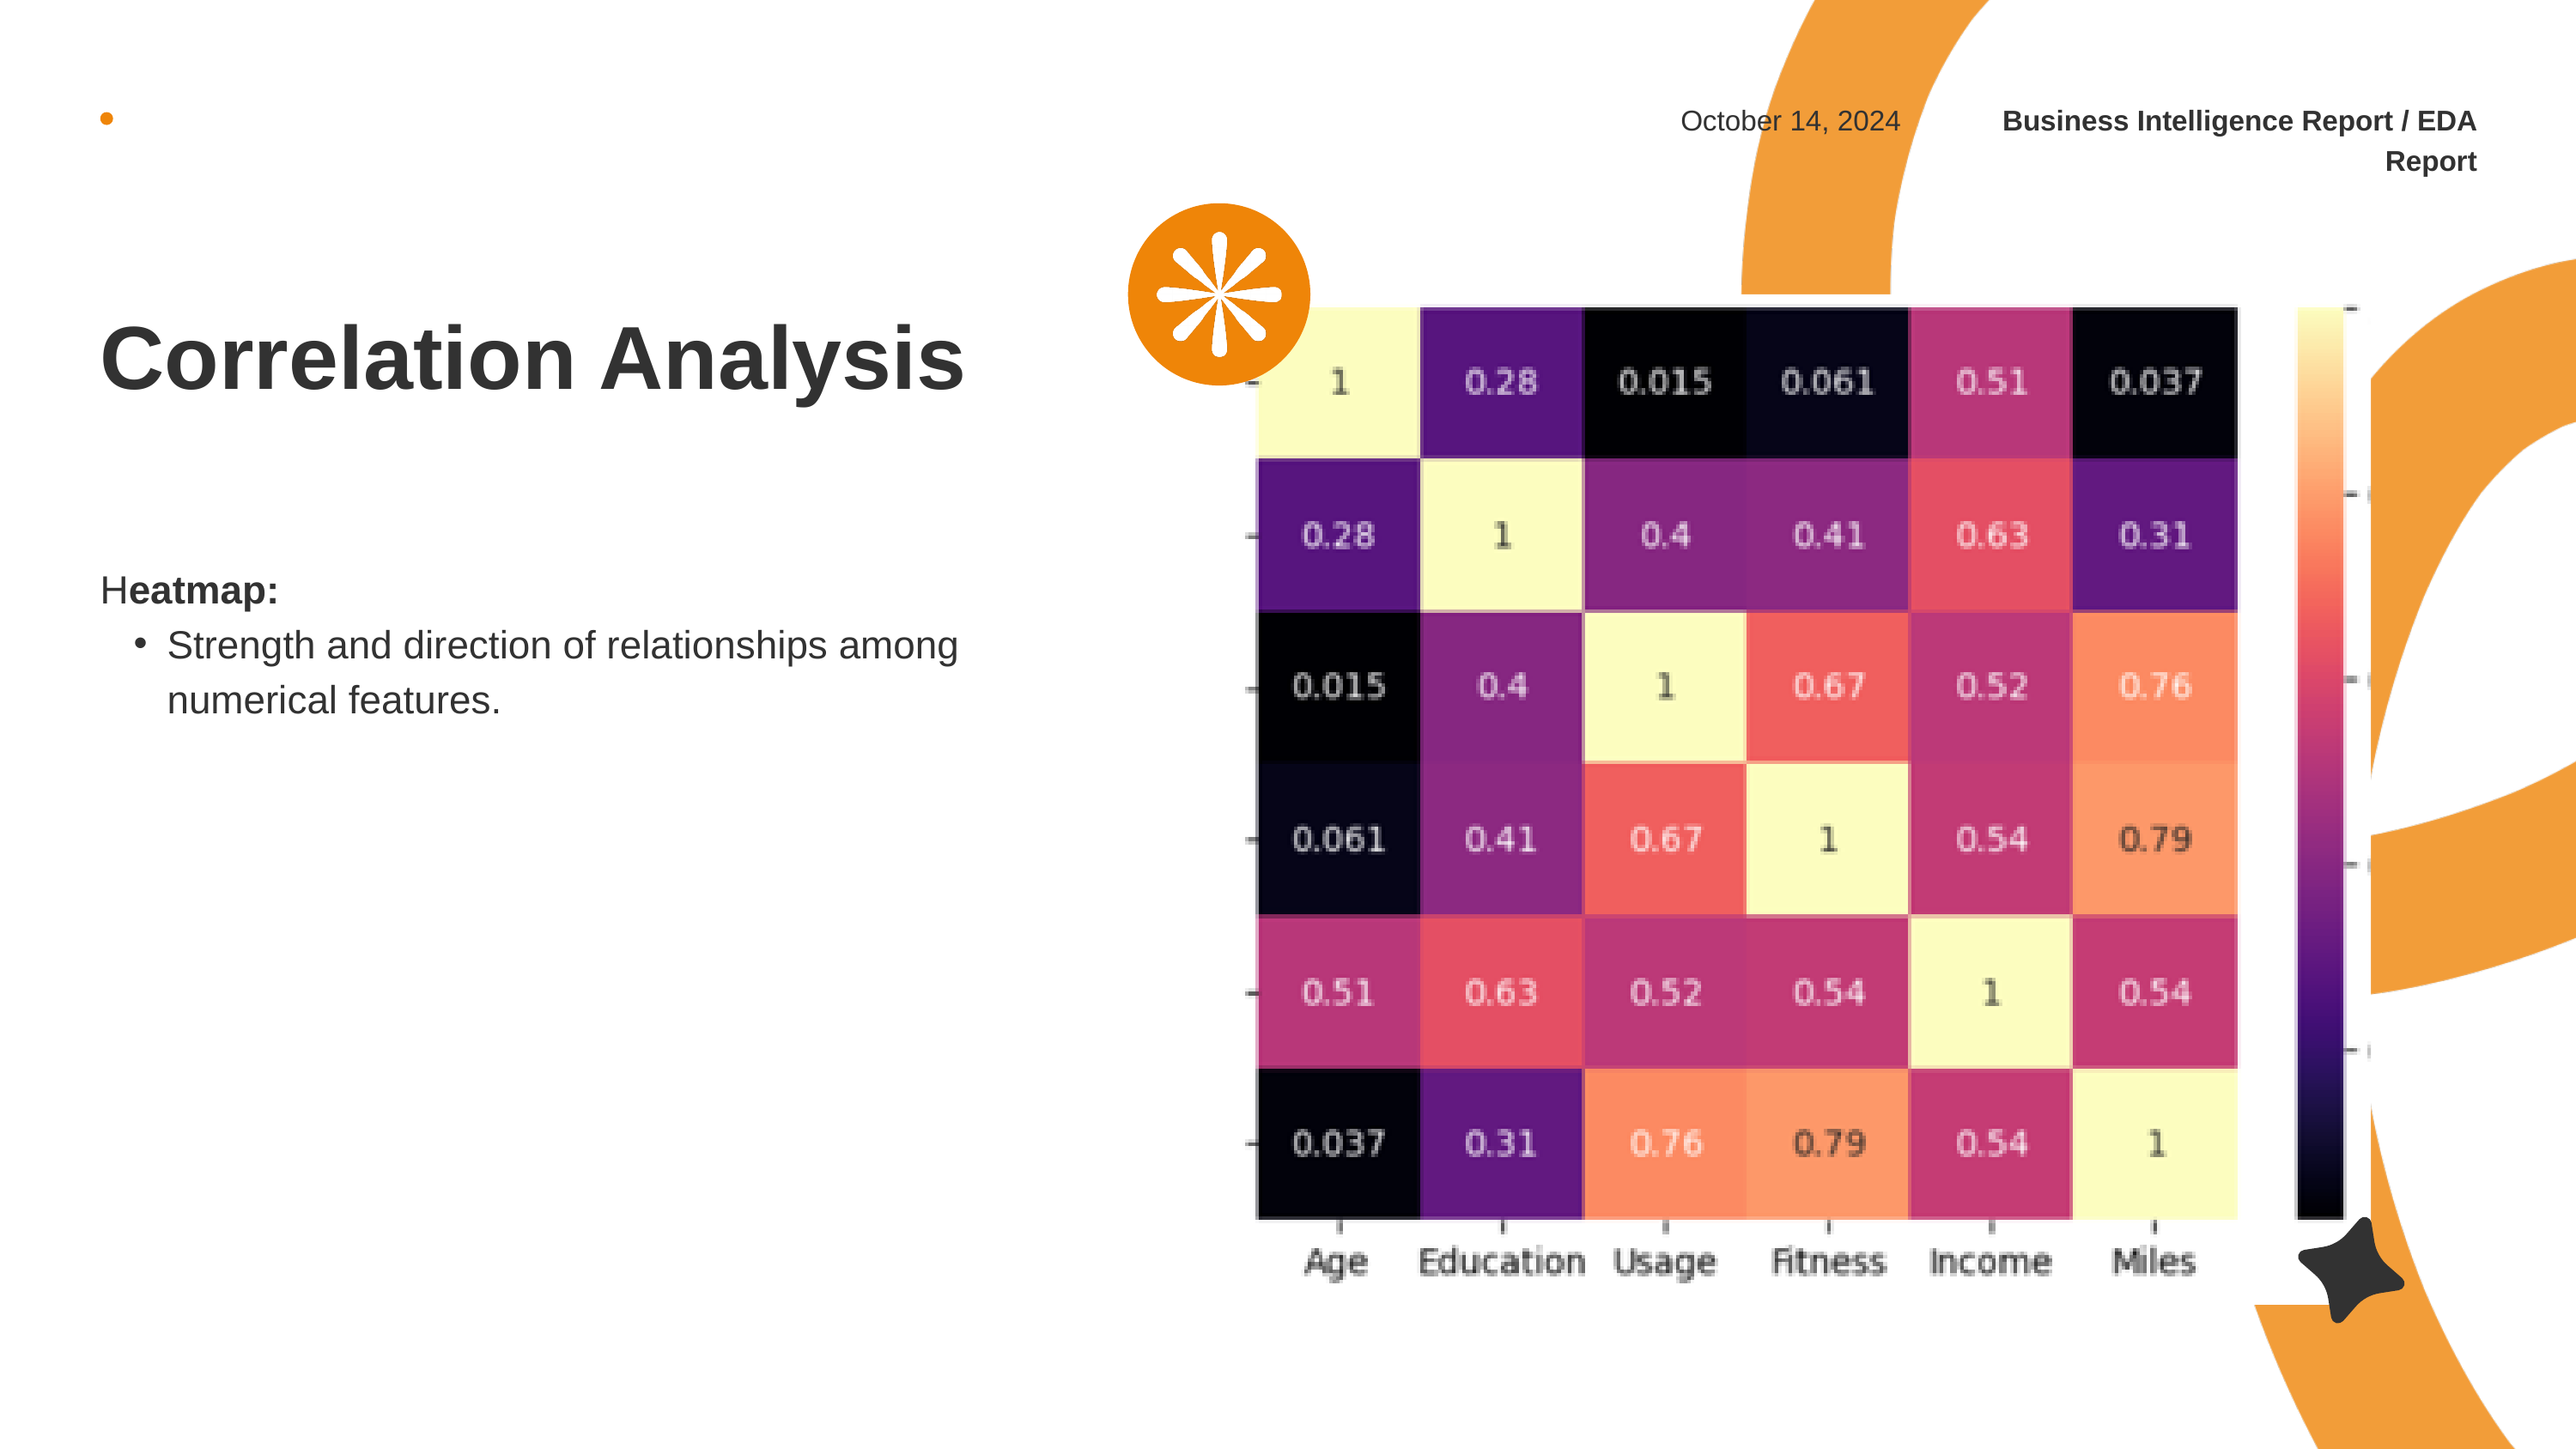

October 14, 2024
Business Intelligence Report / EDA Report

Correlation Analysis

Heatmap:
Strength and direction of relationships among numerical features.